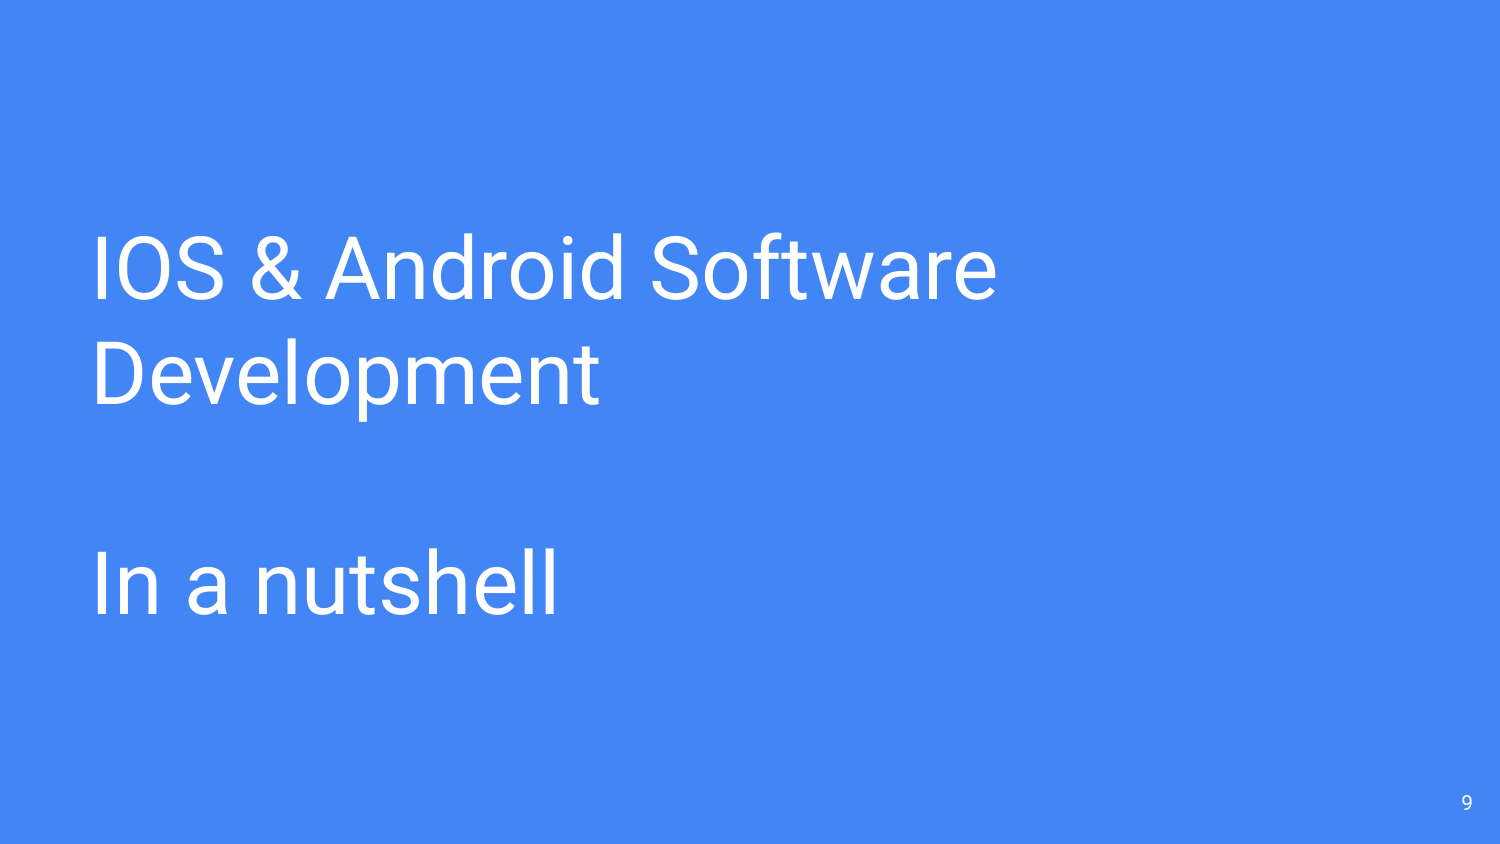

# IOS & Android Software Development

In a nutshell
9